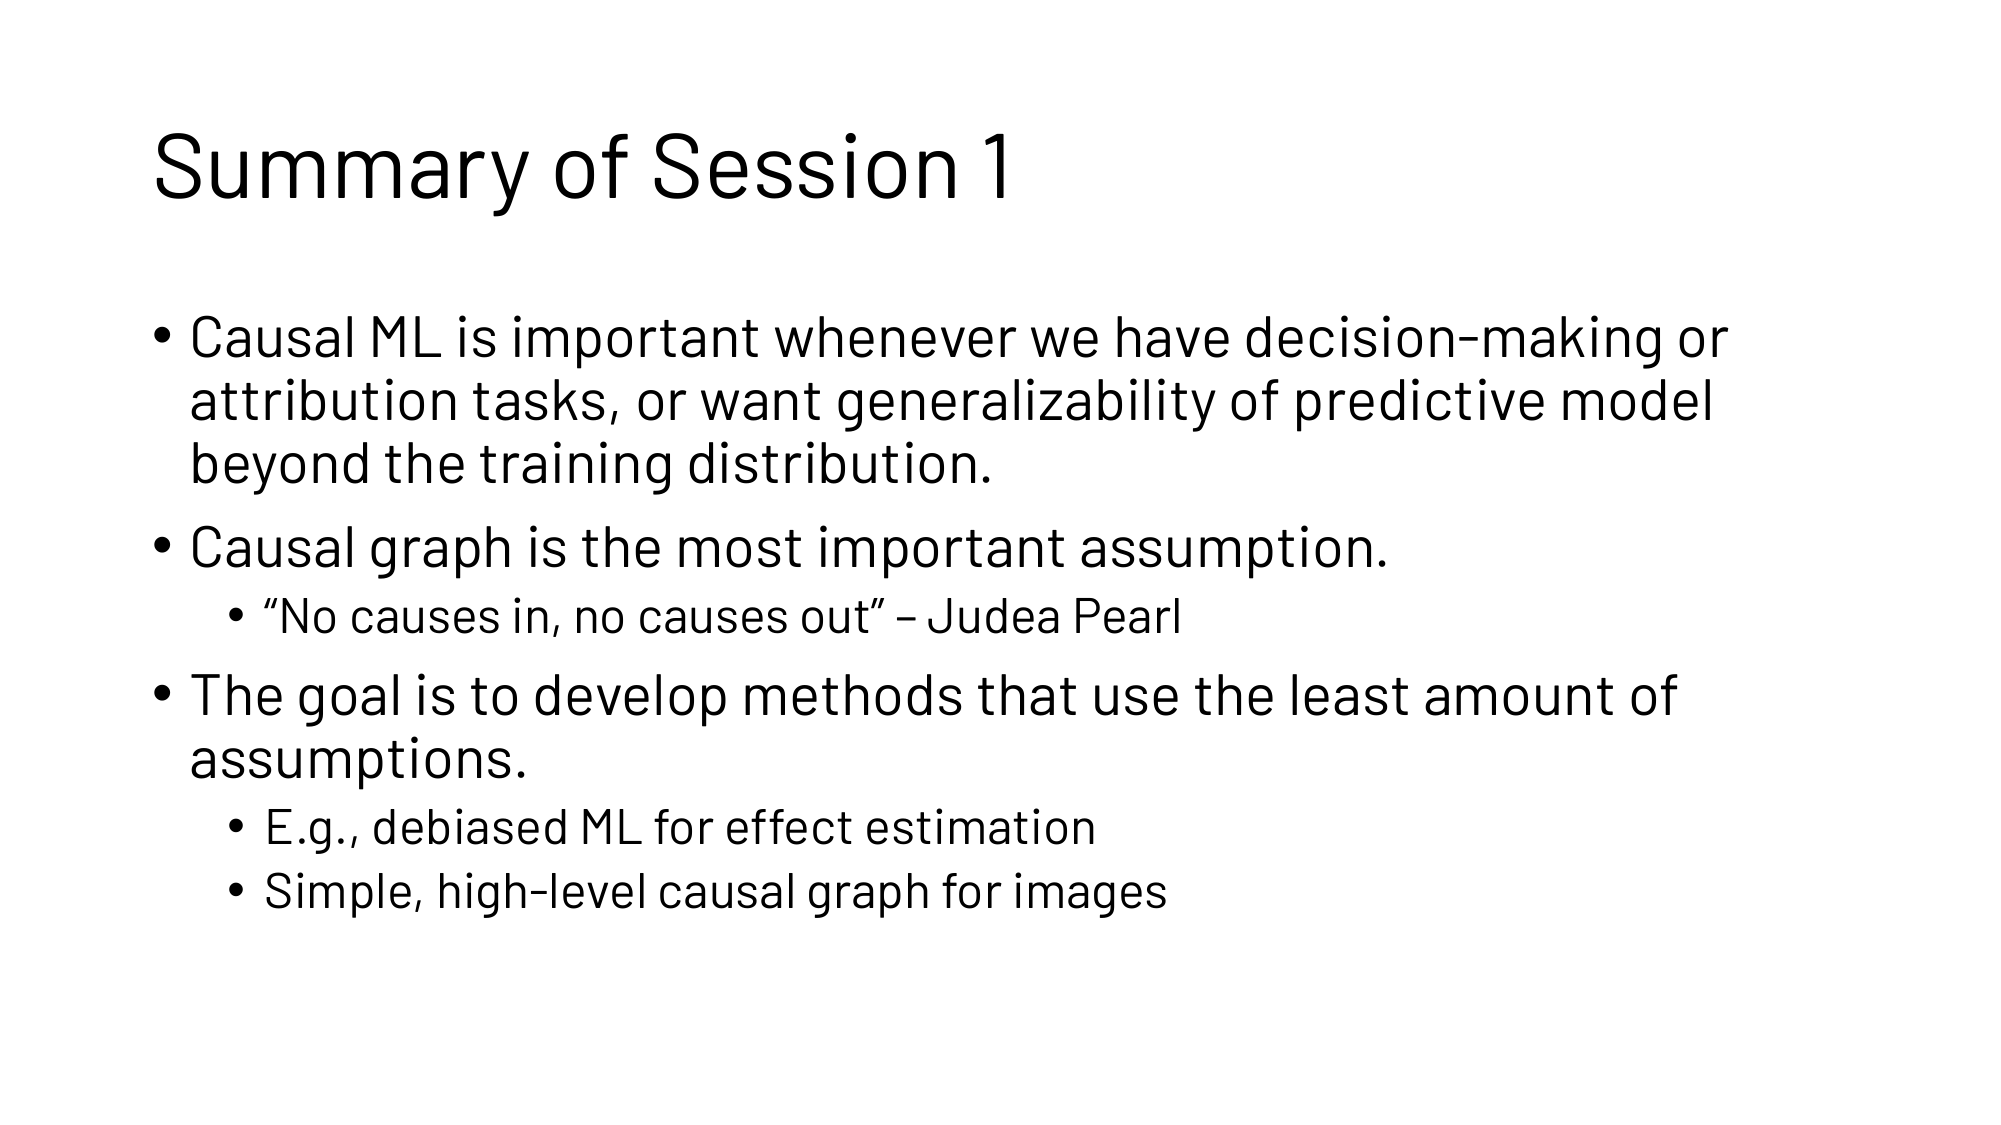

# Summary of Session 1
Causal ML is important whenever we have decision-making or attribution tasks, or want generalizability of predictive model beyond the training distribution.
Causal graph is the most important assumption.
“No causes in, no causes out” – Judea Pearl
The goal is to develop methods that use the least amount of assumptions.
E.g., debiased ML for effect estimation
Simple, high-level causal graph for images